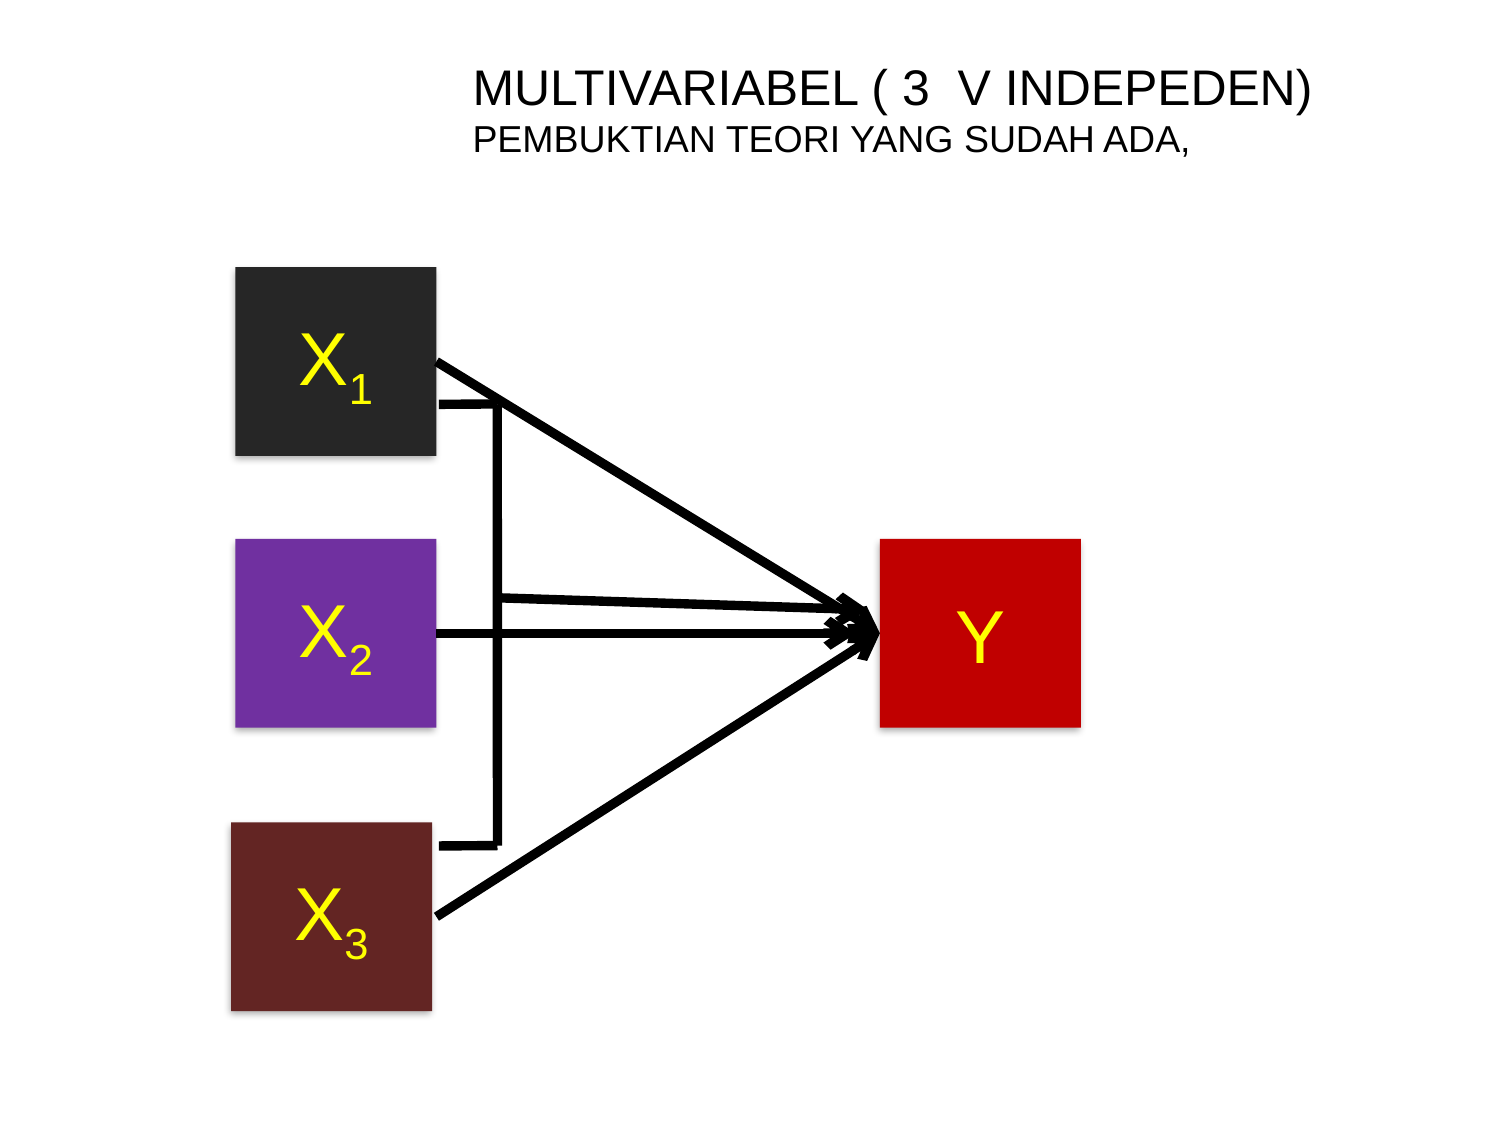

MULTIVARIABEL ( 3  V INDEPEDEN)
PEMBUKTIAN TEORI YANG SUDAH ADA,
X1
X2
Y
X3